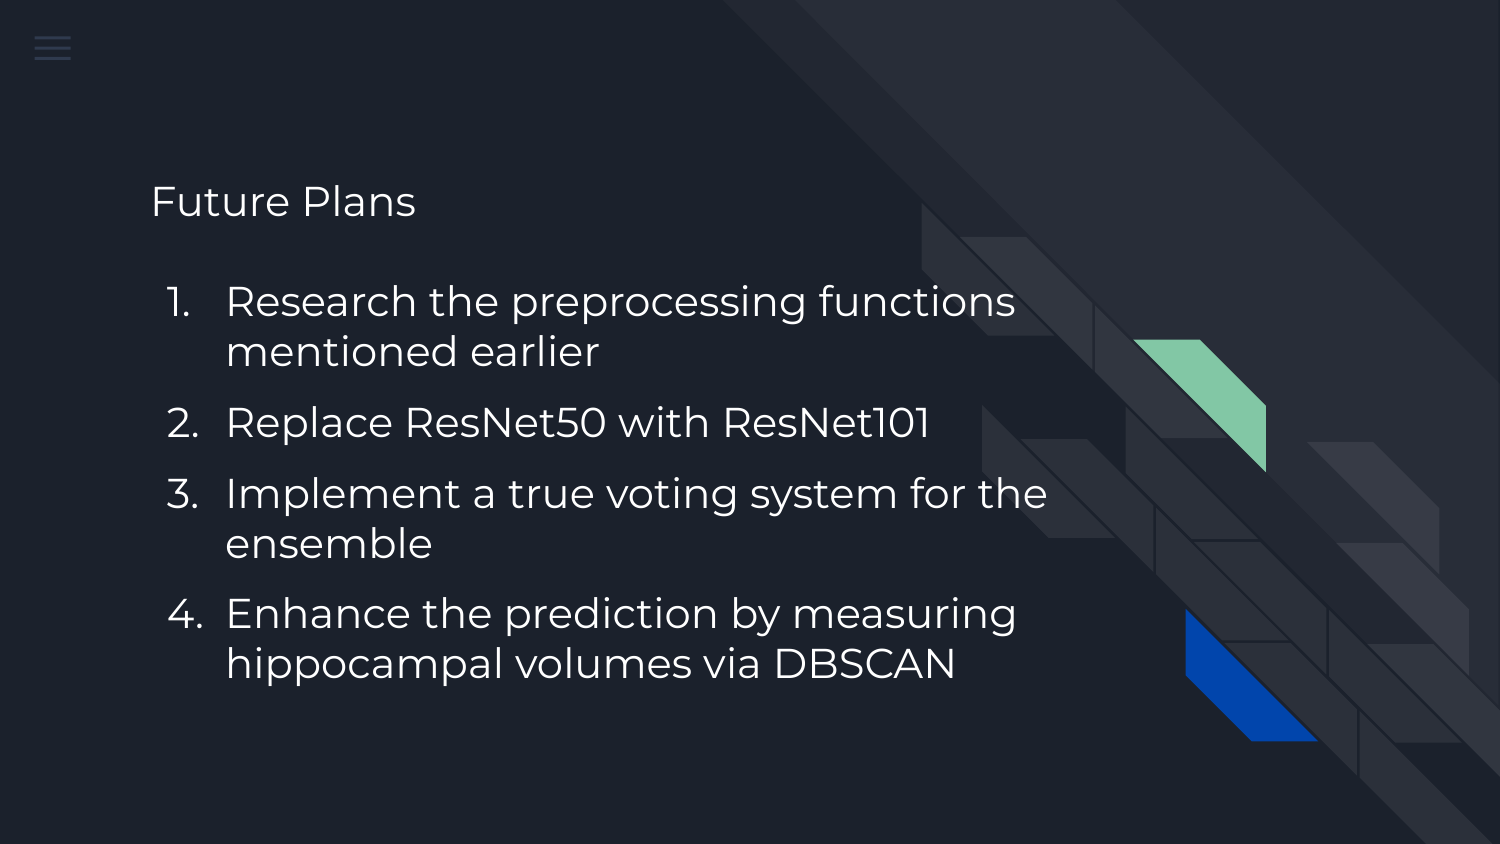

# Future Plans

Research the preprocessing functions mentioned earlier
Replace ResNet50 with ResNet101
Implement a true voting system for the ensemble
Enhance the prediction by measuring hippocampal volumes via DBSCAN